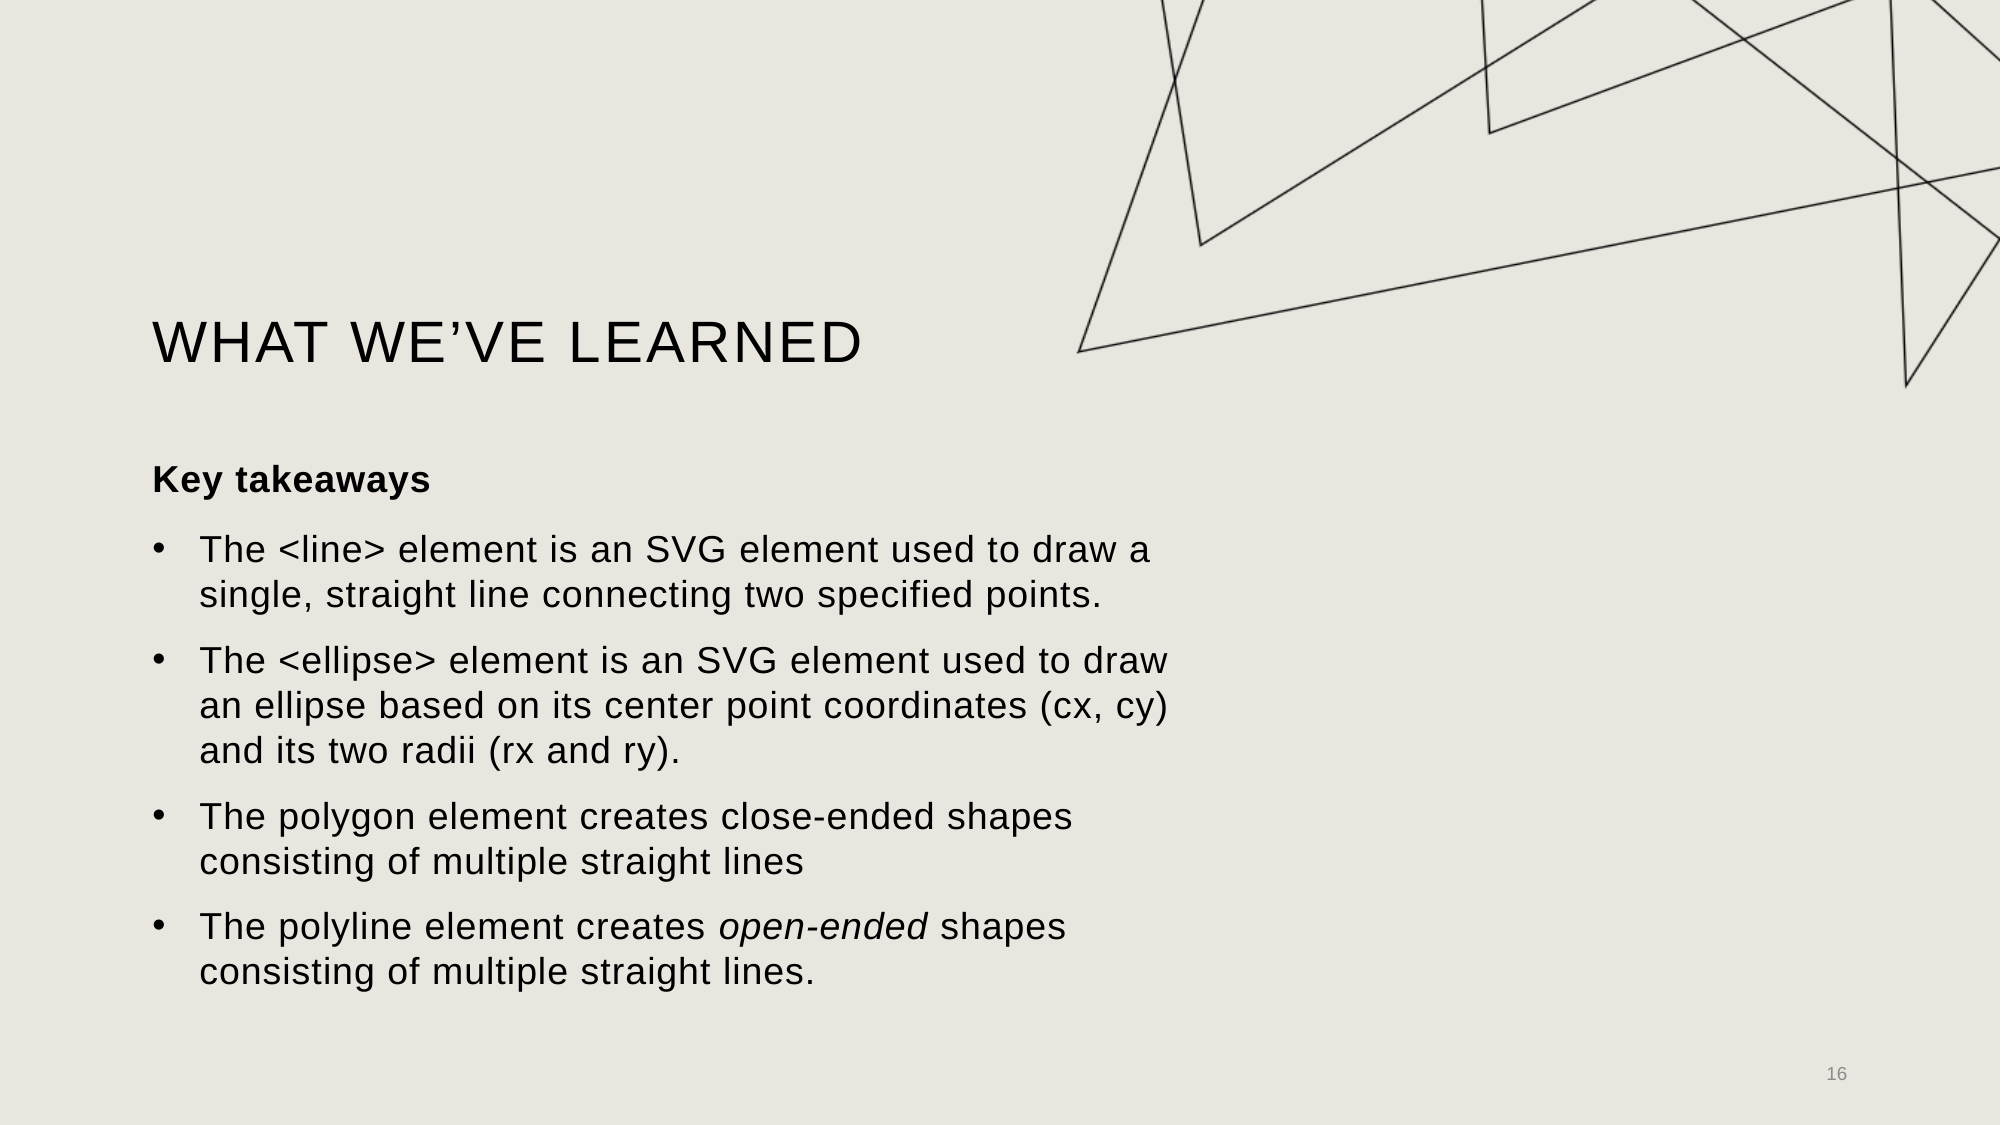

# What we’ve learned
Key takeaways

The <line> element is an SVG element used to draw a single, straight line connecting two specified points.
The <ellipse> element is an SVG element used to draw an ellipse based on its center point coordinates (cx, cy) and its two radii (rx and ry).
The polygon element creates close-ended shapes consisting of multiple straight lines
The polyline element creates open-ended shapes consisting of multiple straight lines.

16